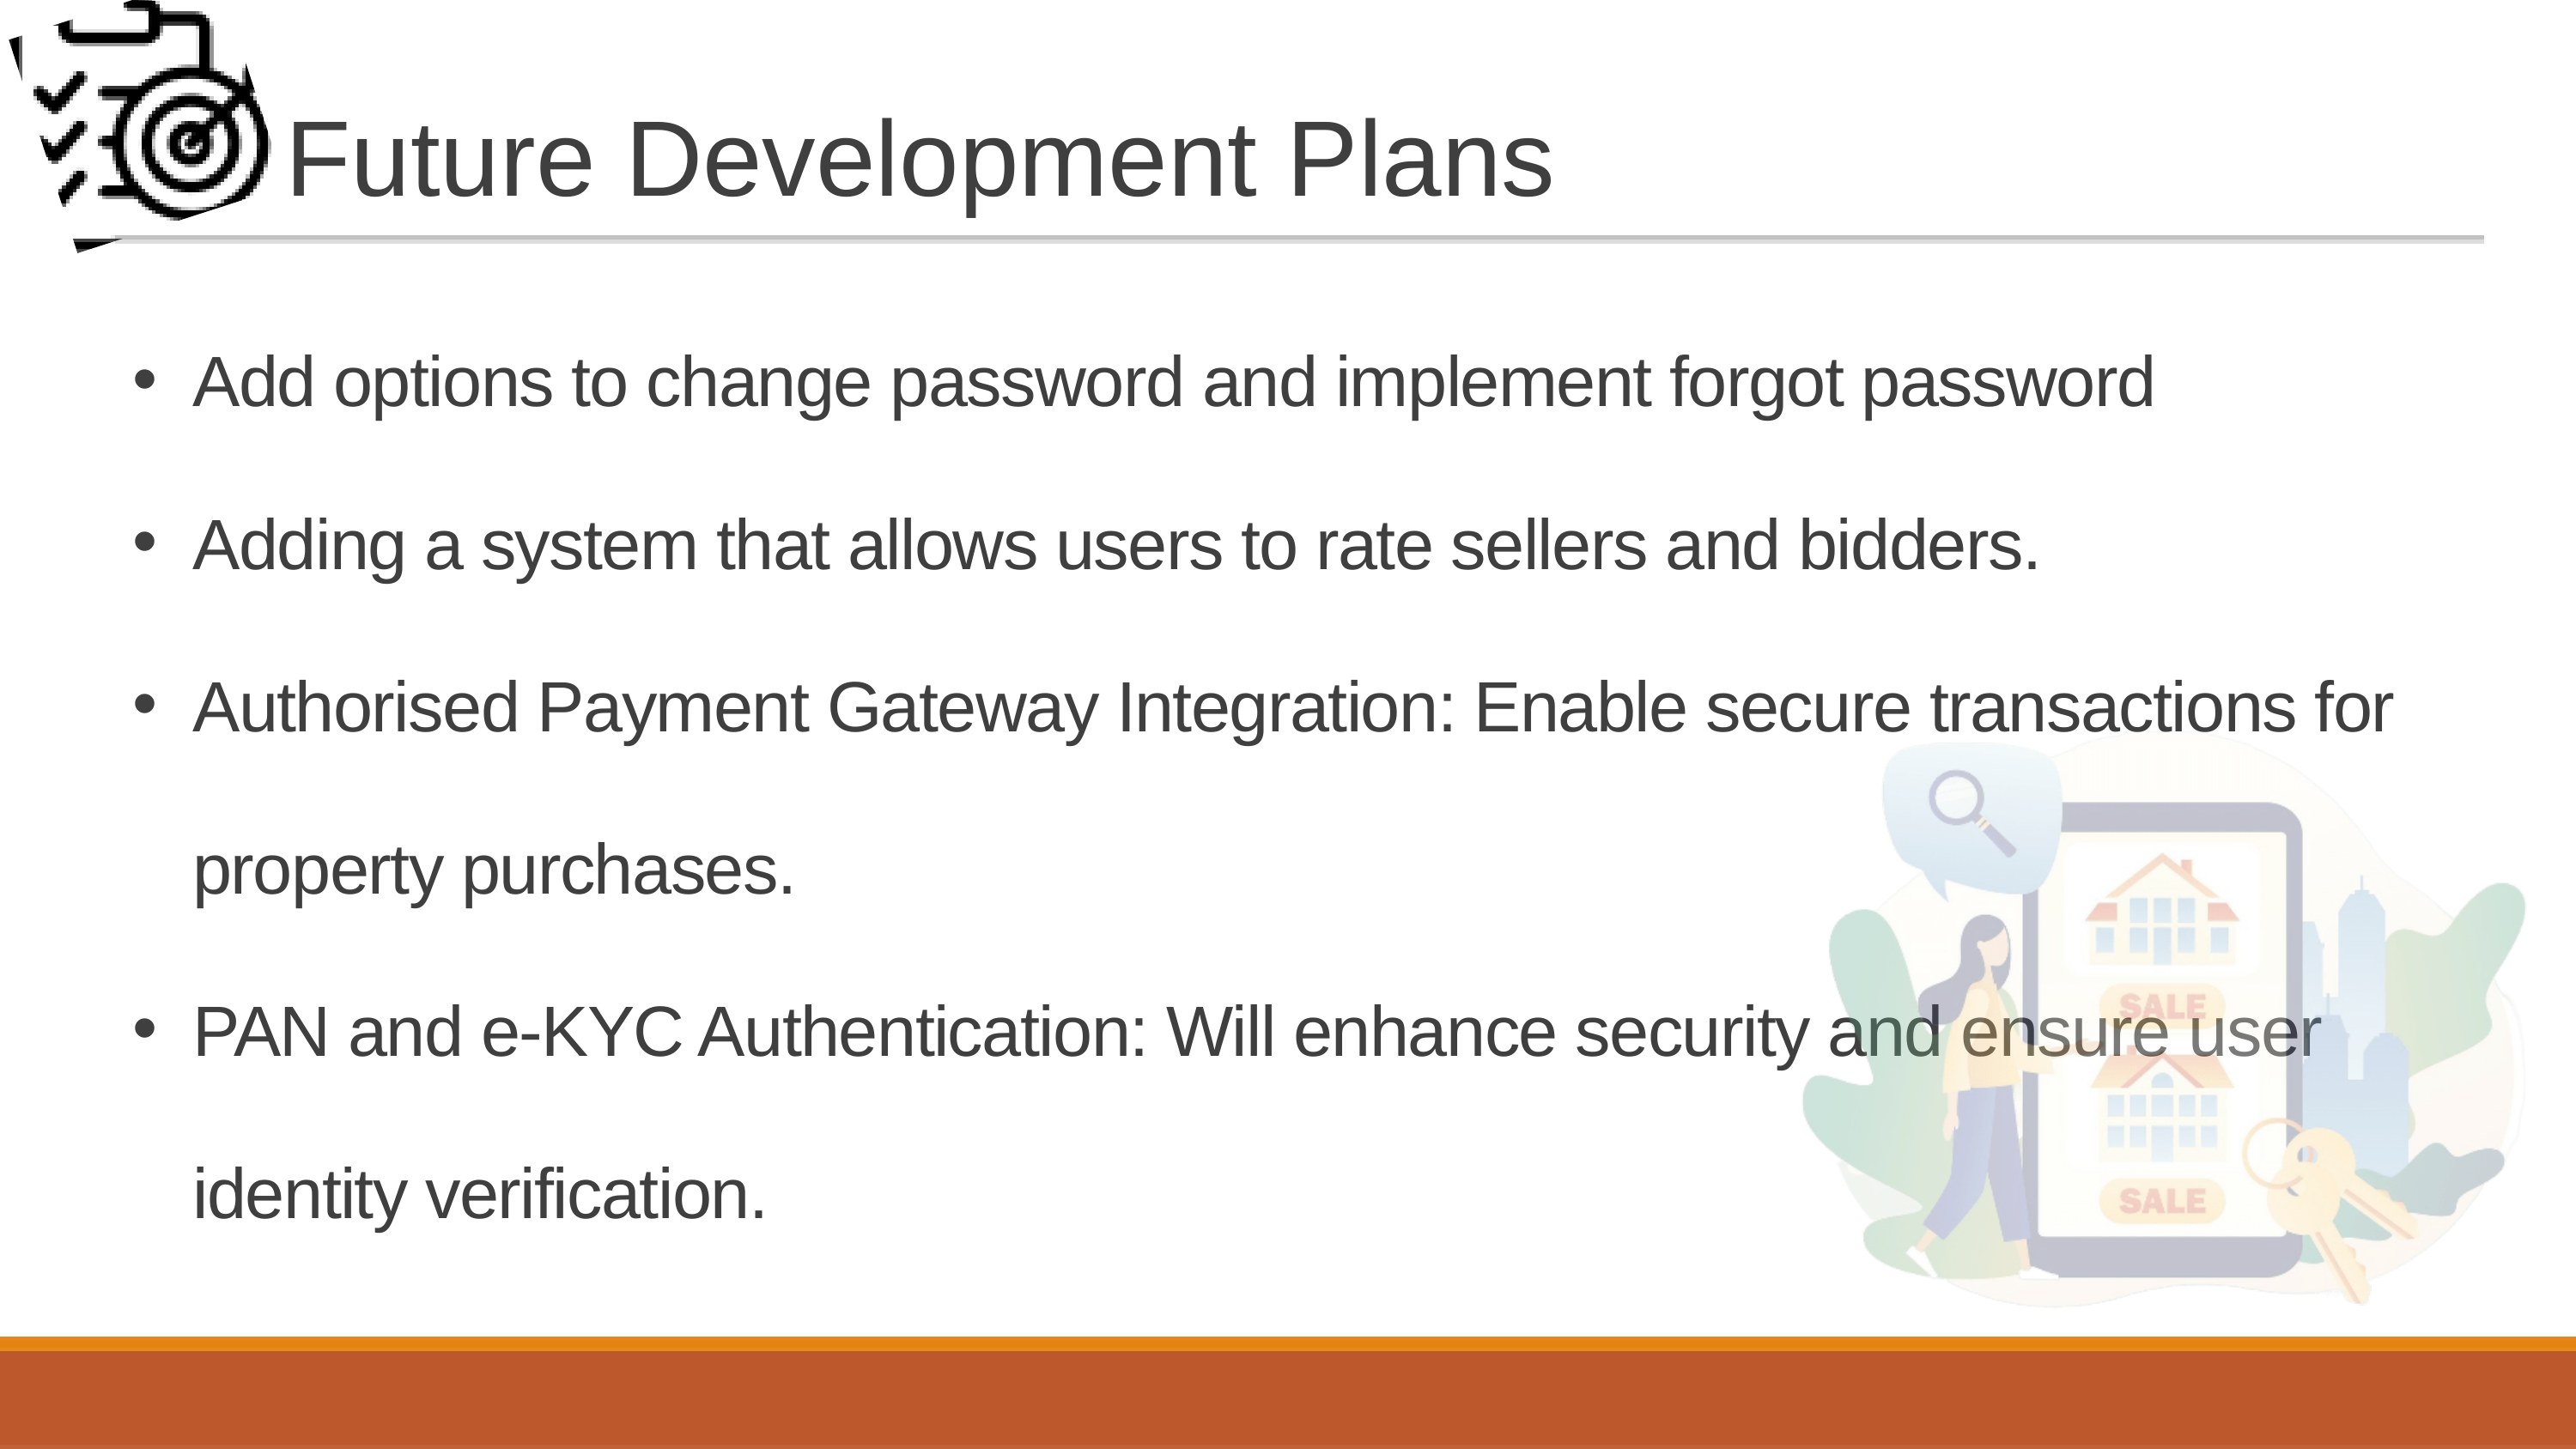

●

Future Development Plans
Add options to change password and implement forgot password
Adding a system that allows users to rate sellers and bidders.
Authorised Payment Gateway Integration: Enable secure transactions for property purchases.
PAN and e-KYC Authentication: Will enhance security and ensure user identity verification.